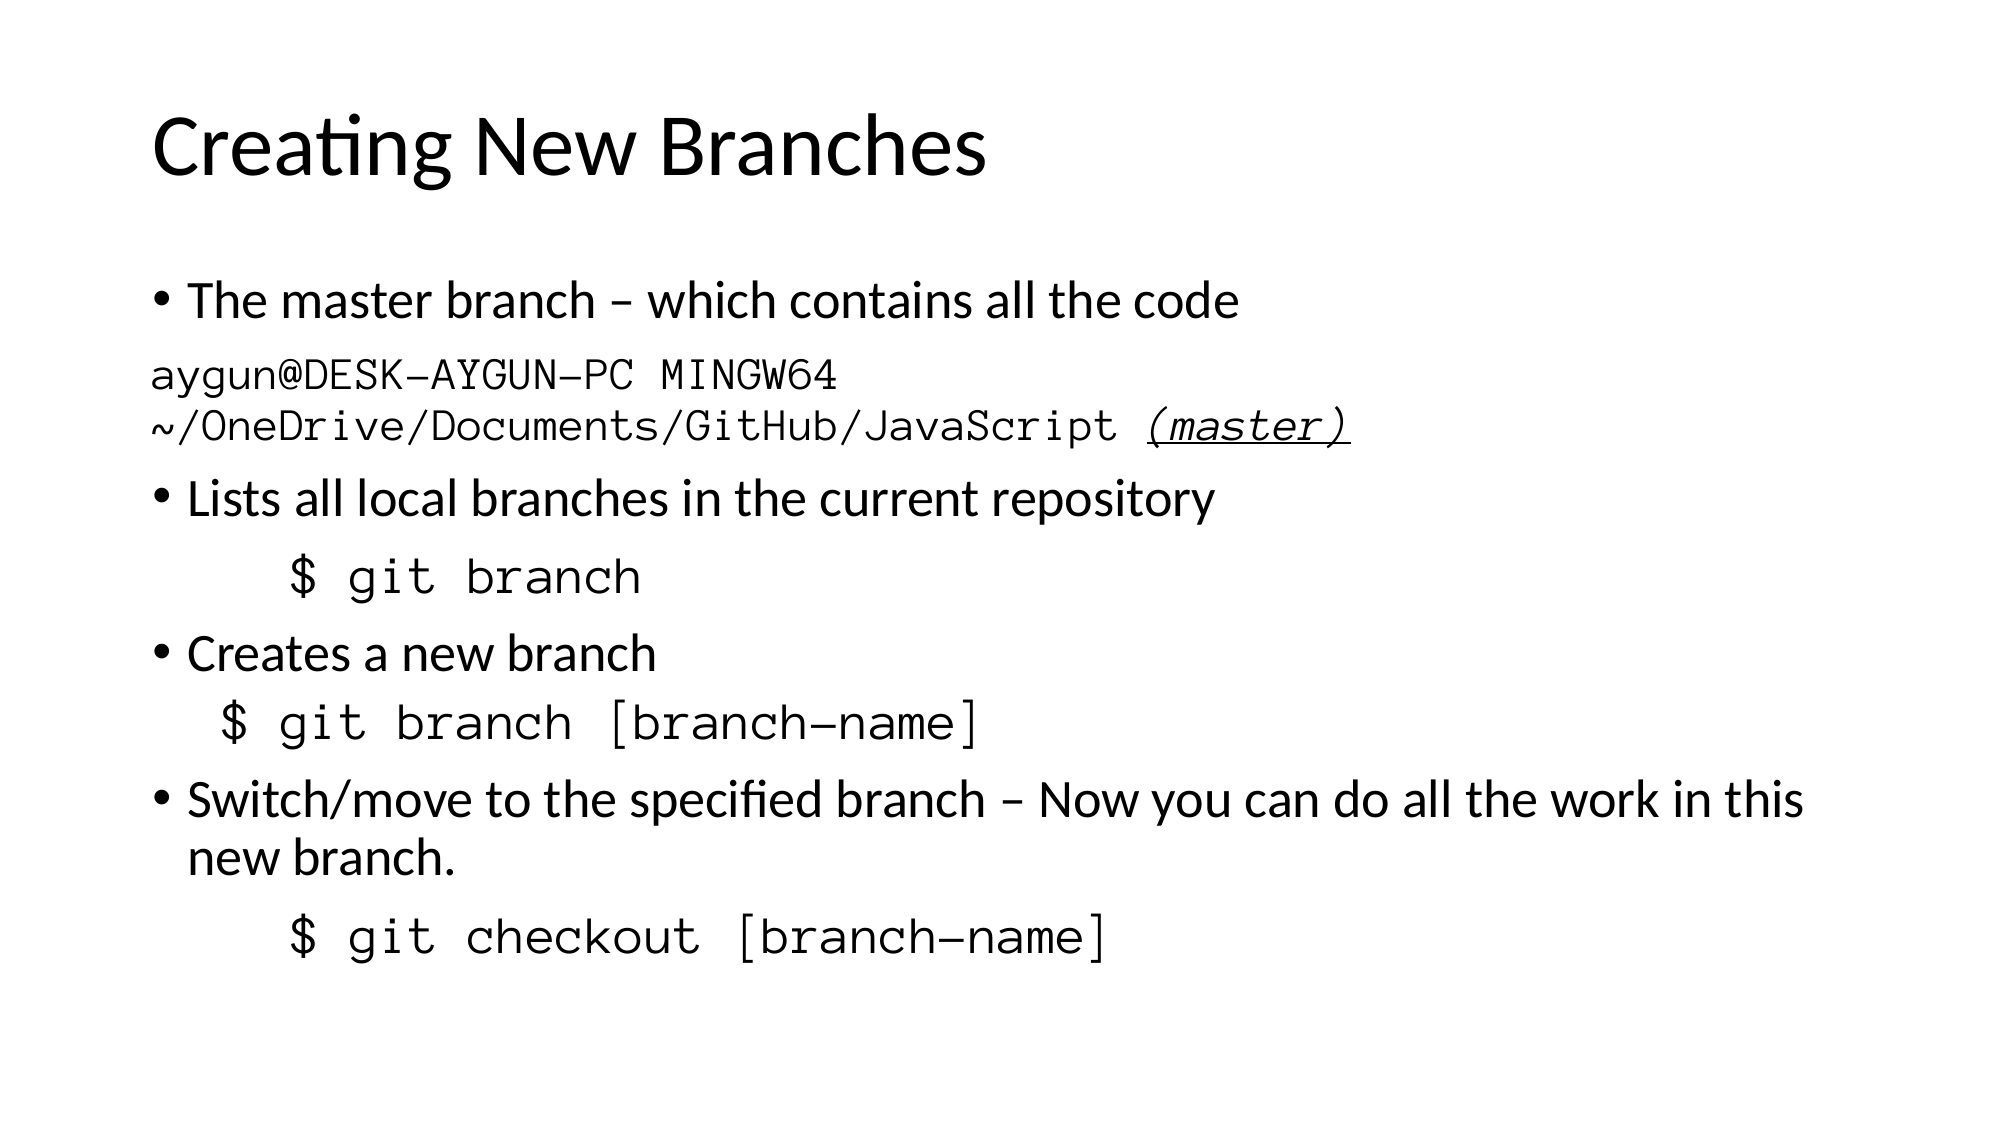

# Creating New Branches
The master branch – which contains all the code
aygun@DESK-AYGUN-PC MINGW64 				~/OneDrive/Documents/GitHub/JavaScript (master)
Lists all local branches in the current repository
	$ git branch
Creates a new branch
	$ git branch [branch-name]
Switch/move to the specified branch – Now you can do all the work in this new branch.
	$ git checkout [branch-name]